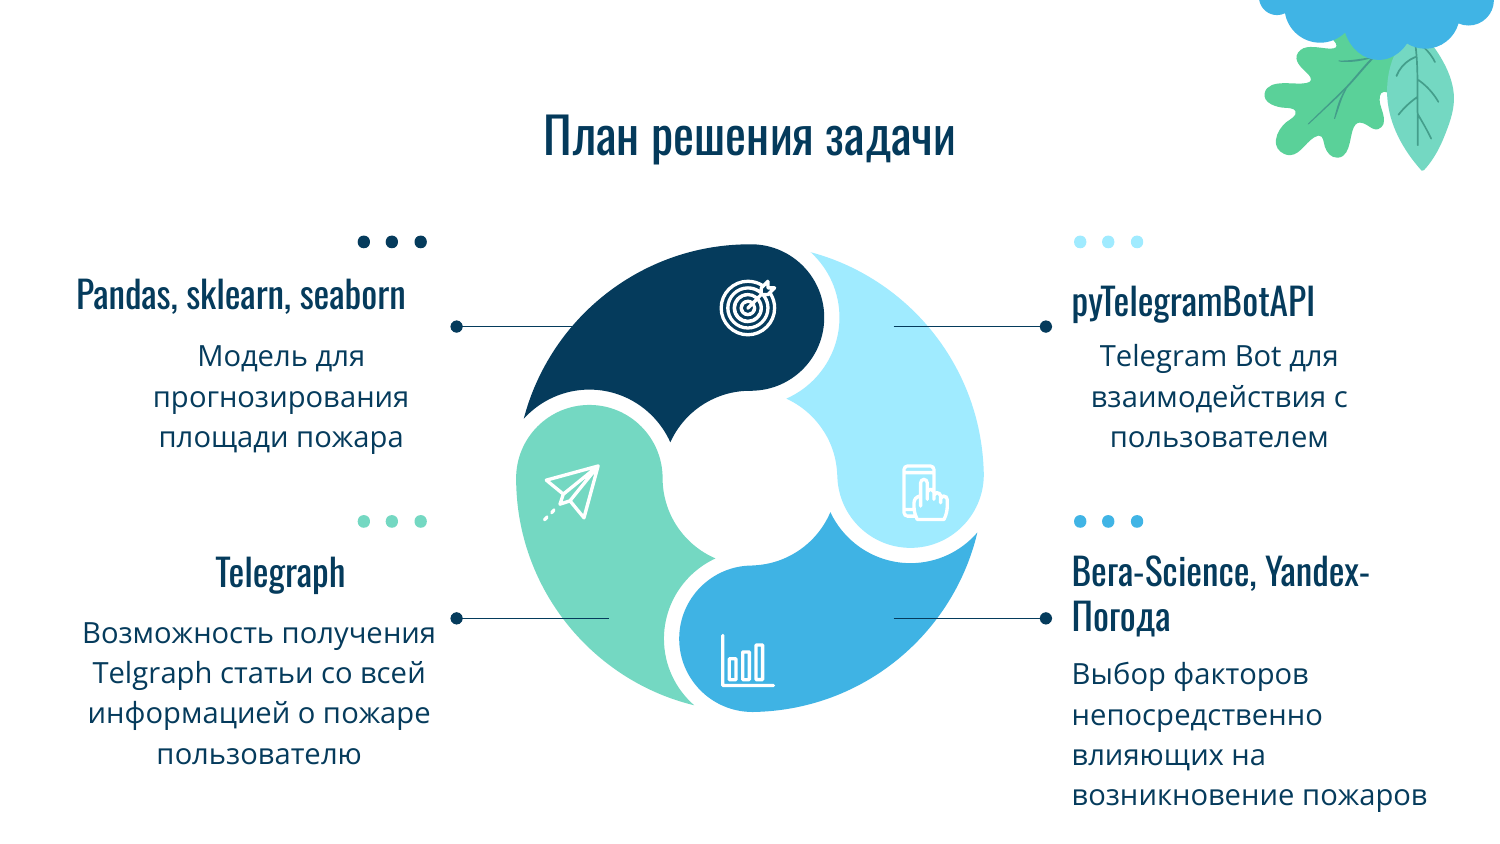

# План решения задачи

Pandas, sklearn, seaborn

pyTelegramBotAPI
Модель для прогнозирования площади пожара
Telegram Bot для взаимодействия с пользователем

Telegraph
Возможность получения Telgraph статьи со всей информацией о пожаре пользователю

Вега-Science, Yandex-Погода

Выбор факторов непосредственно влияющих на возникновение пожаров